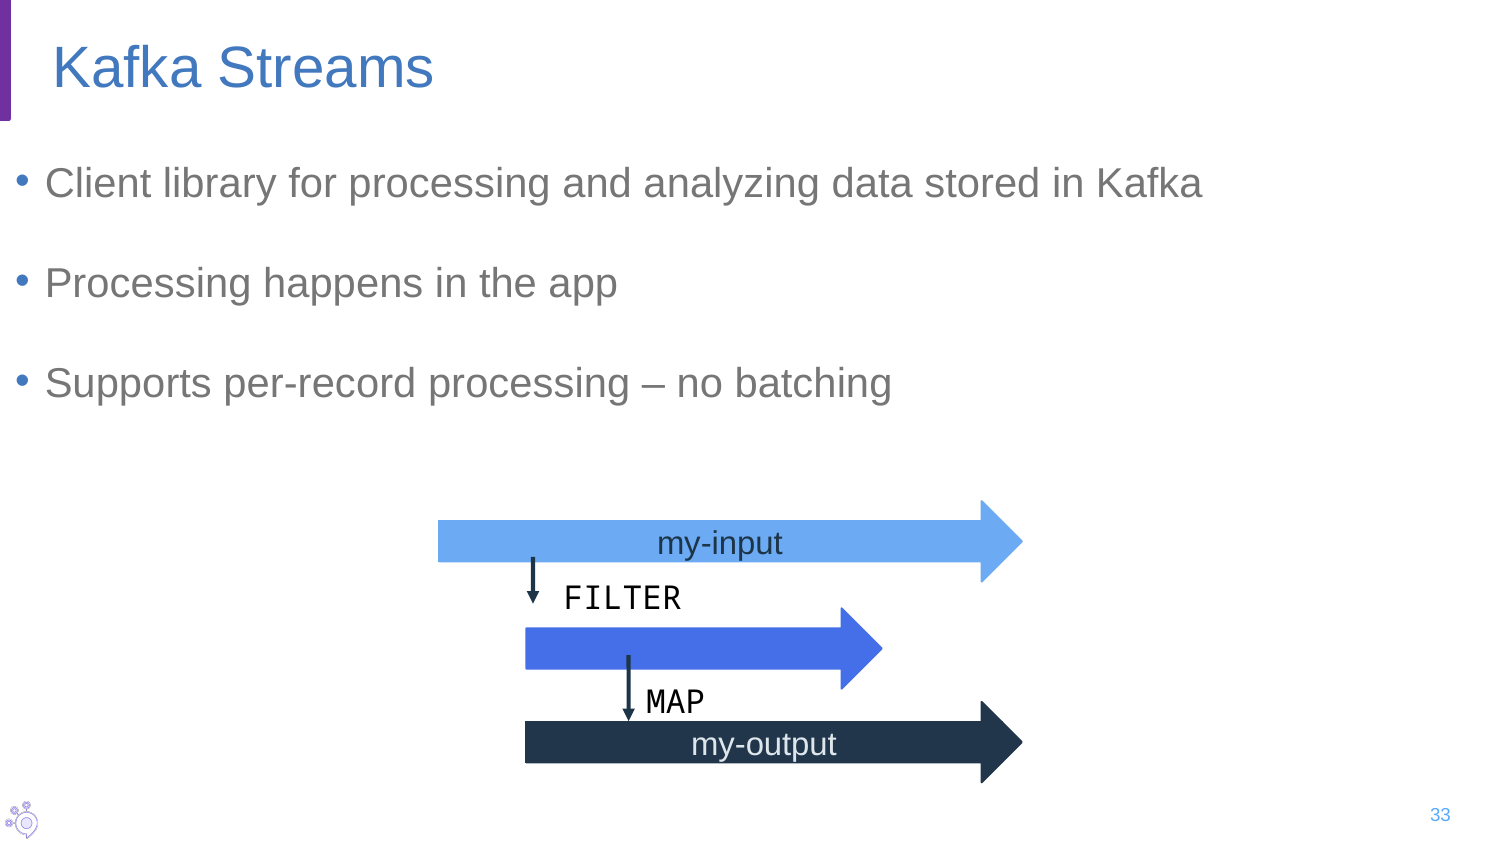

# Kafka Streams
Client library for processing and analyzing data stored in Kafka

Processing happens in the app

Supports per-record processing – no batching

my-input

FILTER

MAP

my-output
33